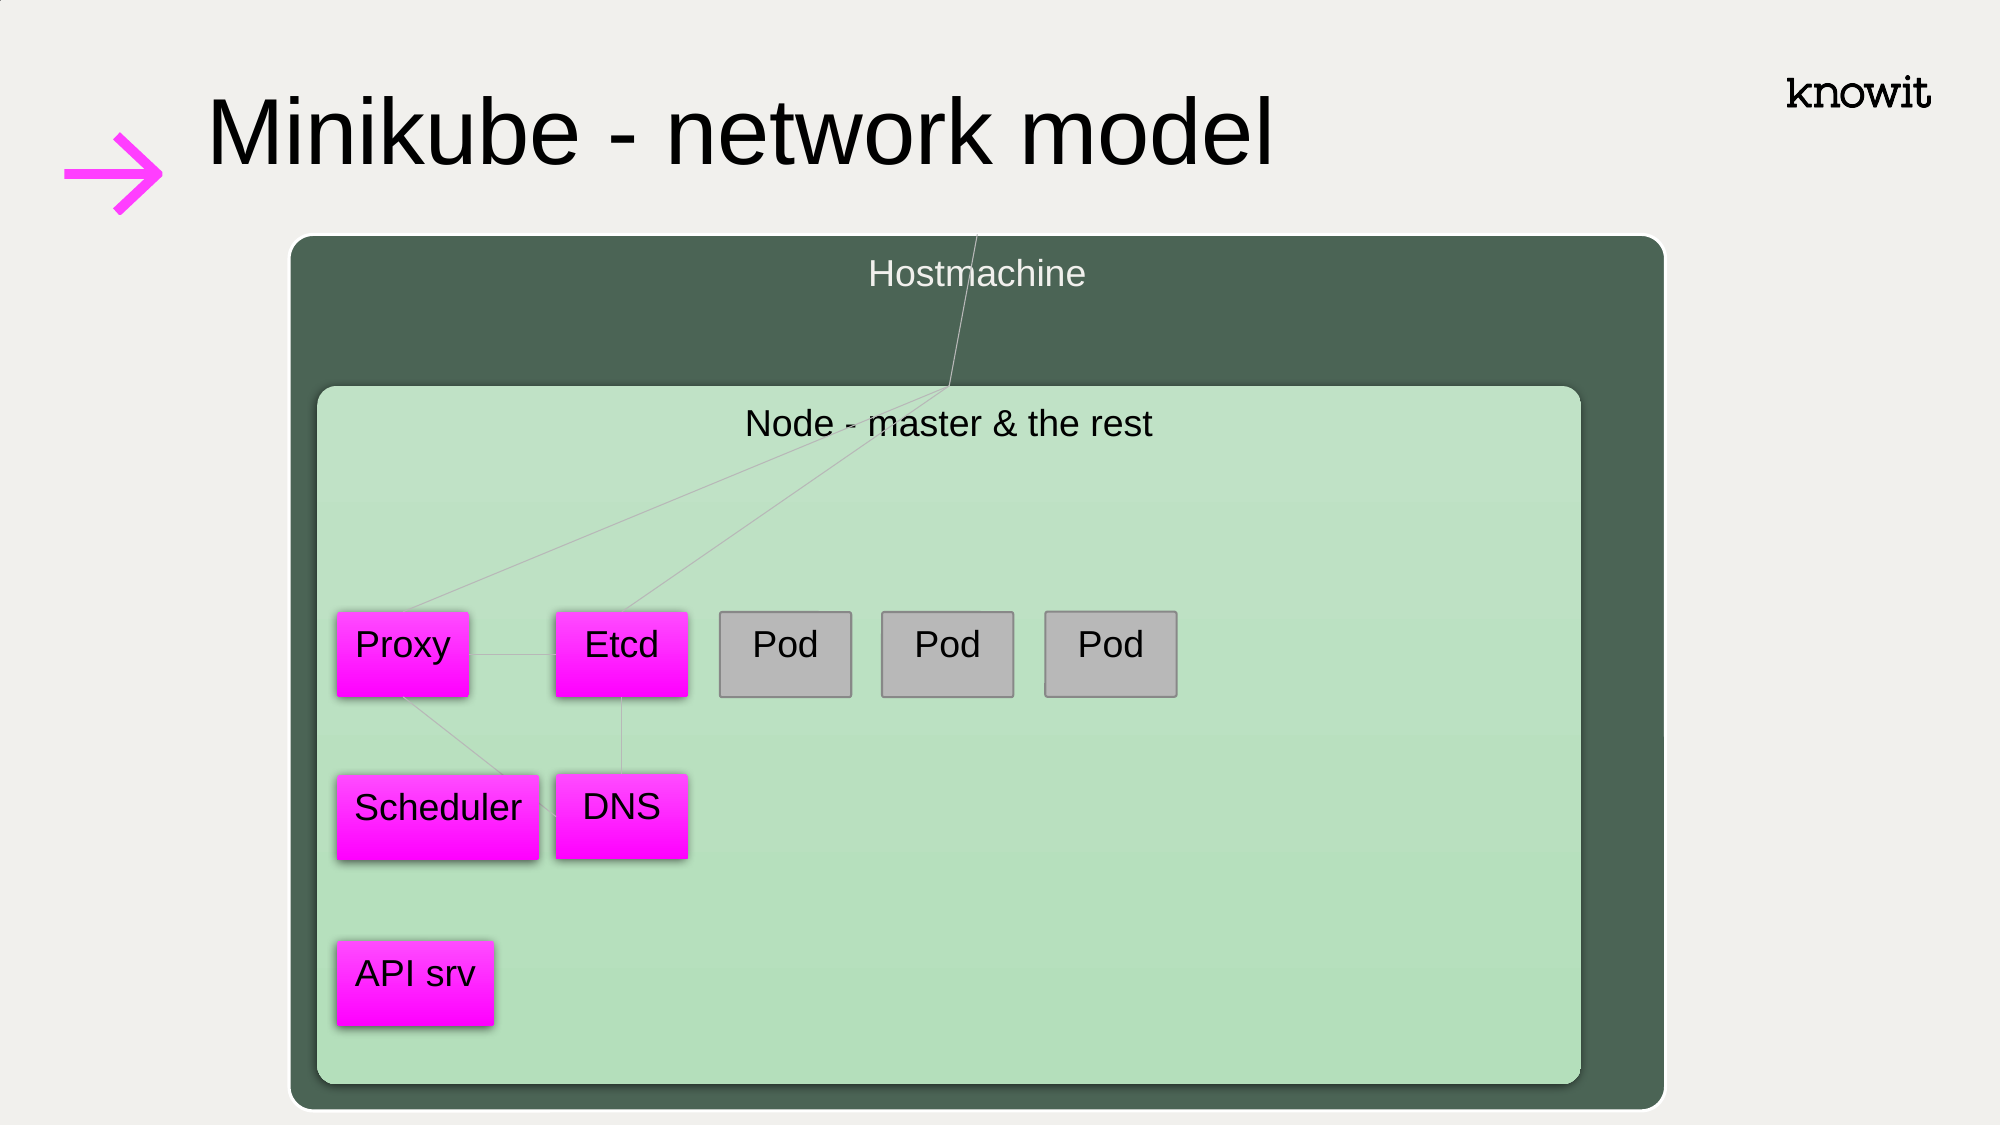

# Minikube - network model
Hostmachine
Node - master & the rest
Pod
Proxy
Etcd
Pod
Pod
DNS
Scheduler
API srv